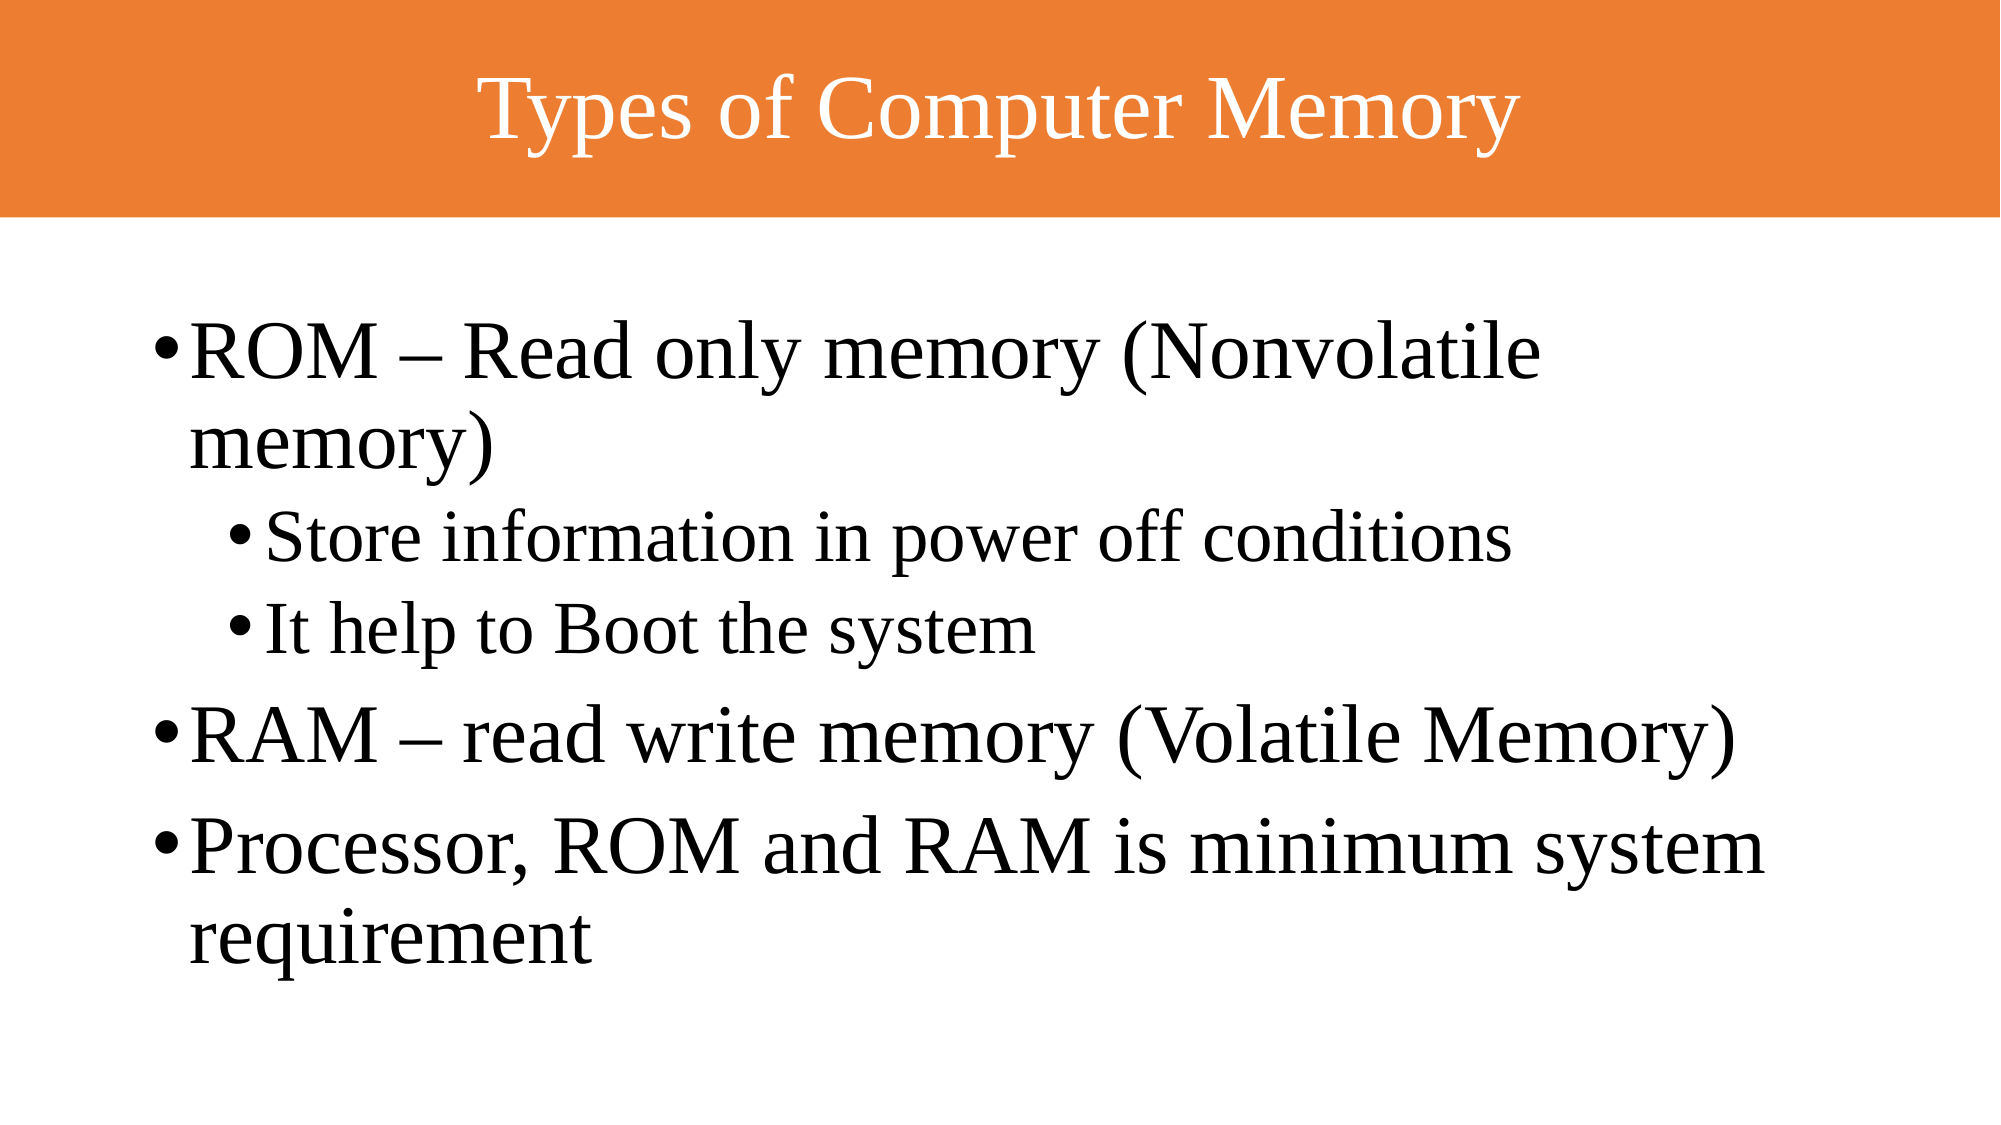

# Types of Computer Memory
ROM – Read only memory (Nonvolatile memory)
Store information in power off conditions
It help to Boot the system
RAM – read write memory (Volatile Memory)
Processor, ROM and RAM is minimum system requirement